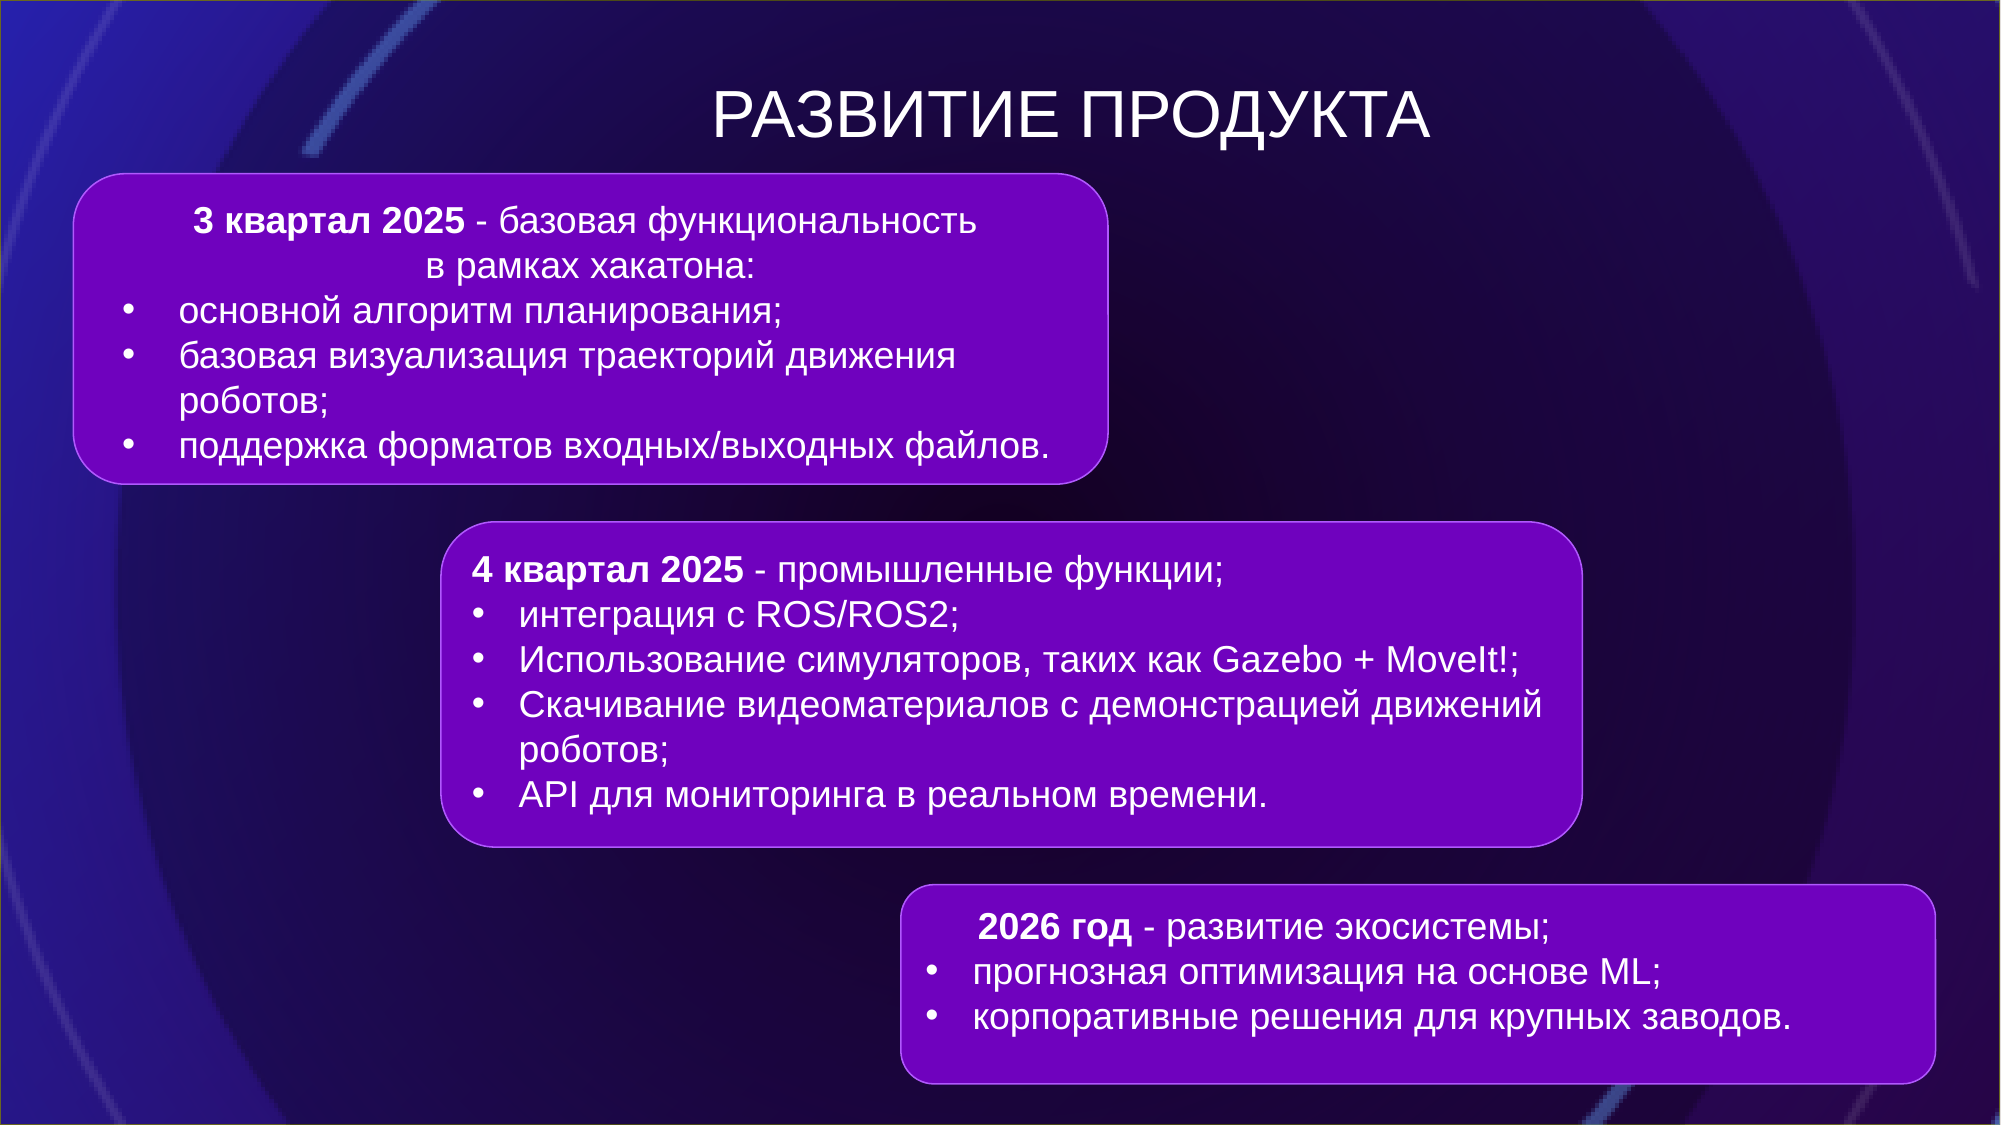

РАЗВИТИЕ ПРОДУКТА

3 квартал 2025 - базовая функциональность
в рамках хакатона:
основной алгоритм планирования;
базовая визуализация траекторий движения роботов;
поддержка форматов входных/выходных файлов.
4 квартал 2025 - промышленные функции;
интеграция с ROS/ROS2;
Использование симуляторов, таких как Gazebo + MoveIt!;
Скачивание видеоматериалов с демонстрацией движений роботов;
API для мониторинга в реальном времени.

     2026 год - развитие экосистемы;
прогнозная оптимизация на основе ML;
корпоративные решения для крупных заводов.